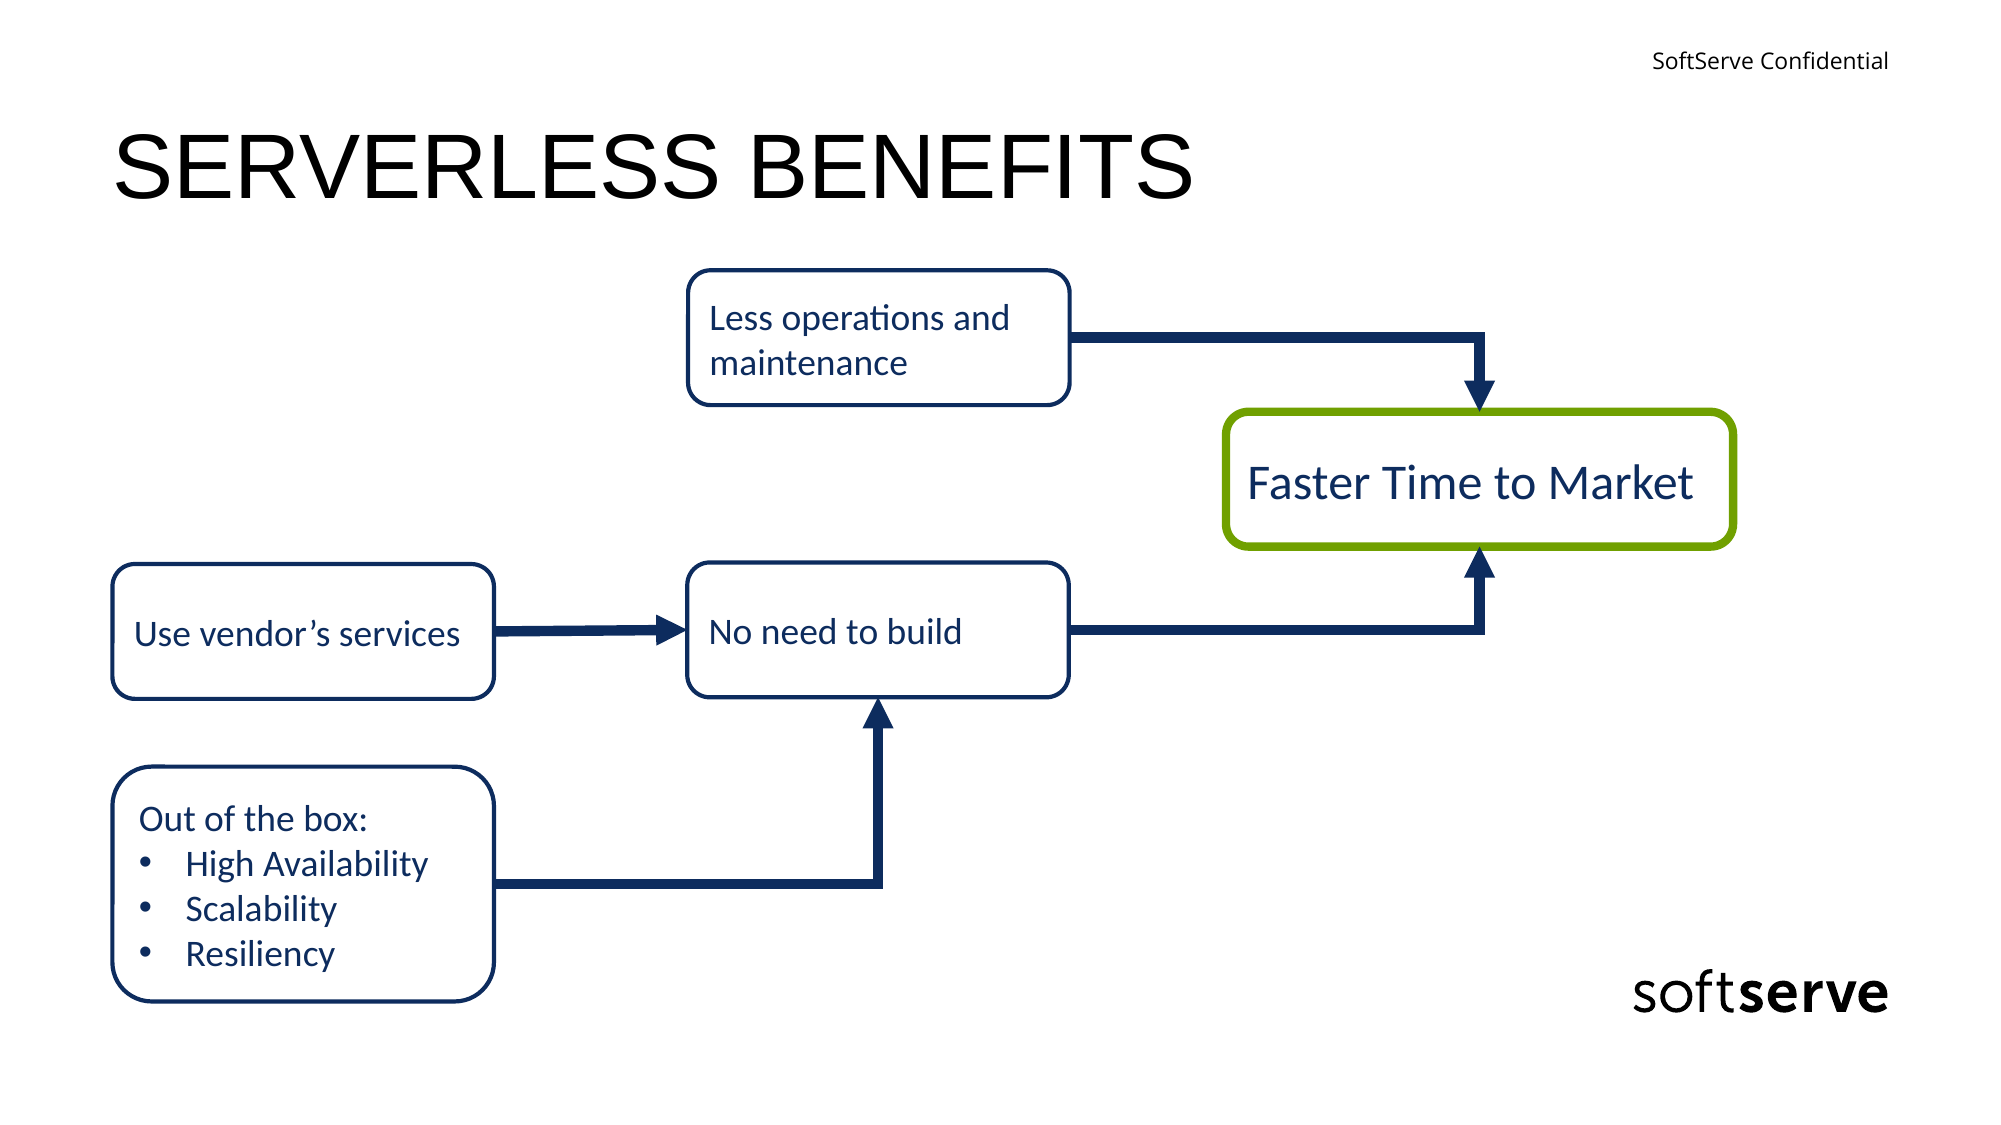

# SERVERLESS BENEFITS
Less operations and maintenance
Faster Time to Market
No need to build
Use vendor’s services
Out of the box:
High Availability
Scalability
Resiliency